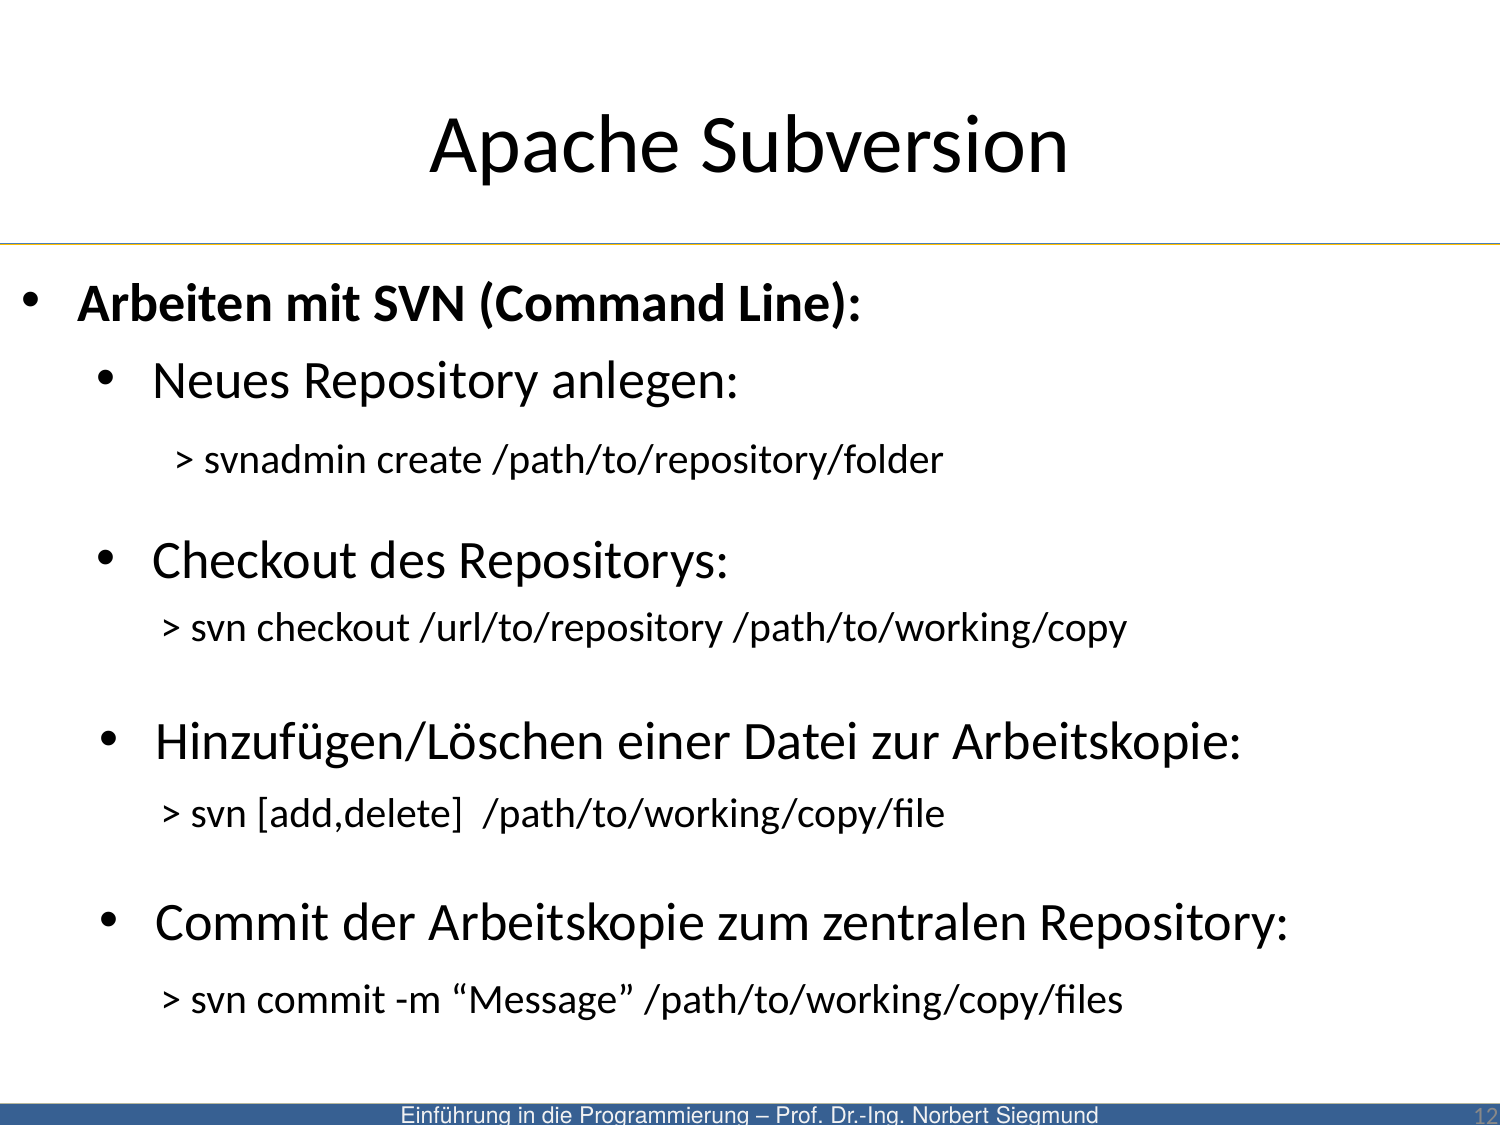

# Apache Subversion

Arbeiten mit SVN (Command Line):
Neues Repository anlegen:
> svnadmin create /path/to/repository/folder
Checkout des Repositorys:
> svn checkout /url/to/repository /path/to/working/copy
Hinzufügen/Löschen einer Datei zur Arbeitskopie:
> svn [add,delete]  /path/to/working/copy/file
Commit der Arbeitskopie zum zentralen Repository:
> svn commit -m “Message” /path/to/working/copy/files
12